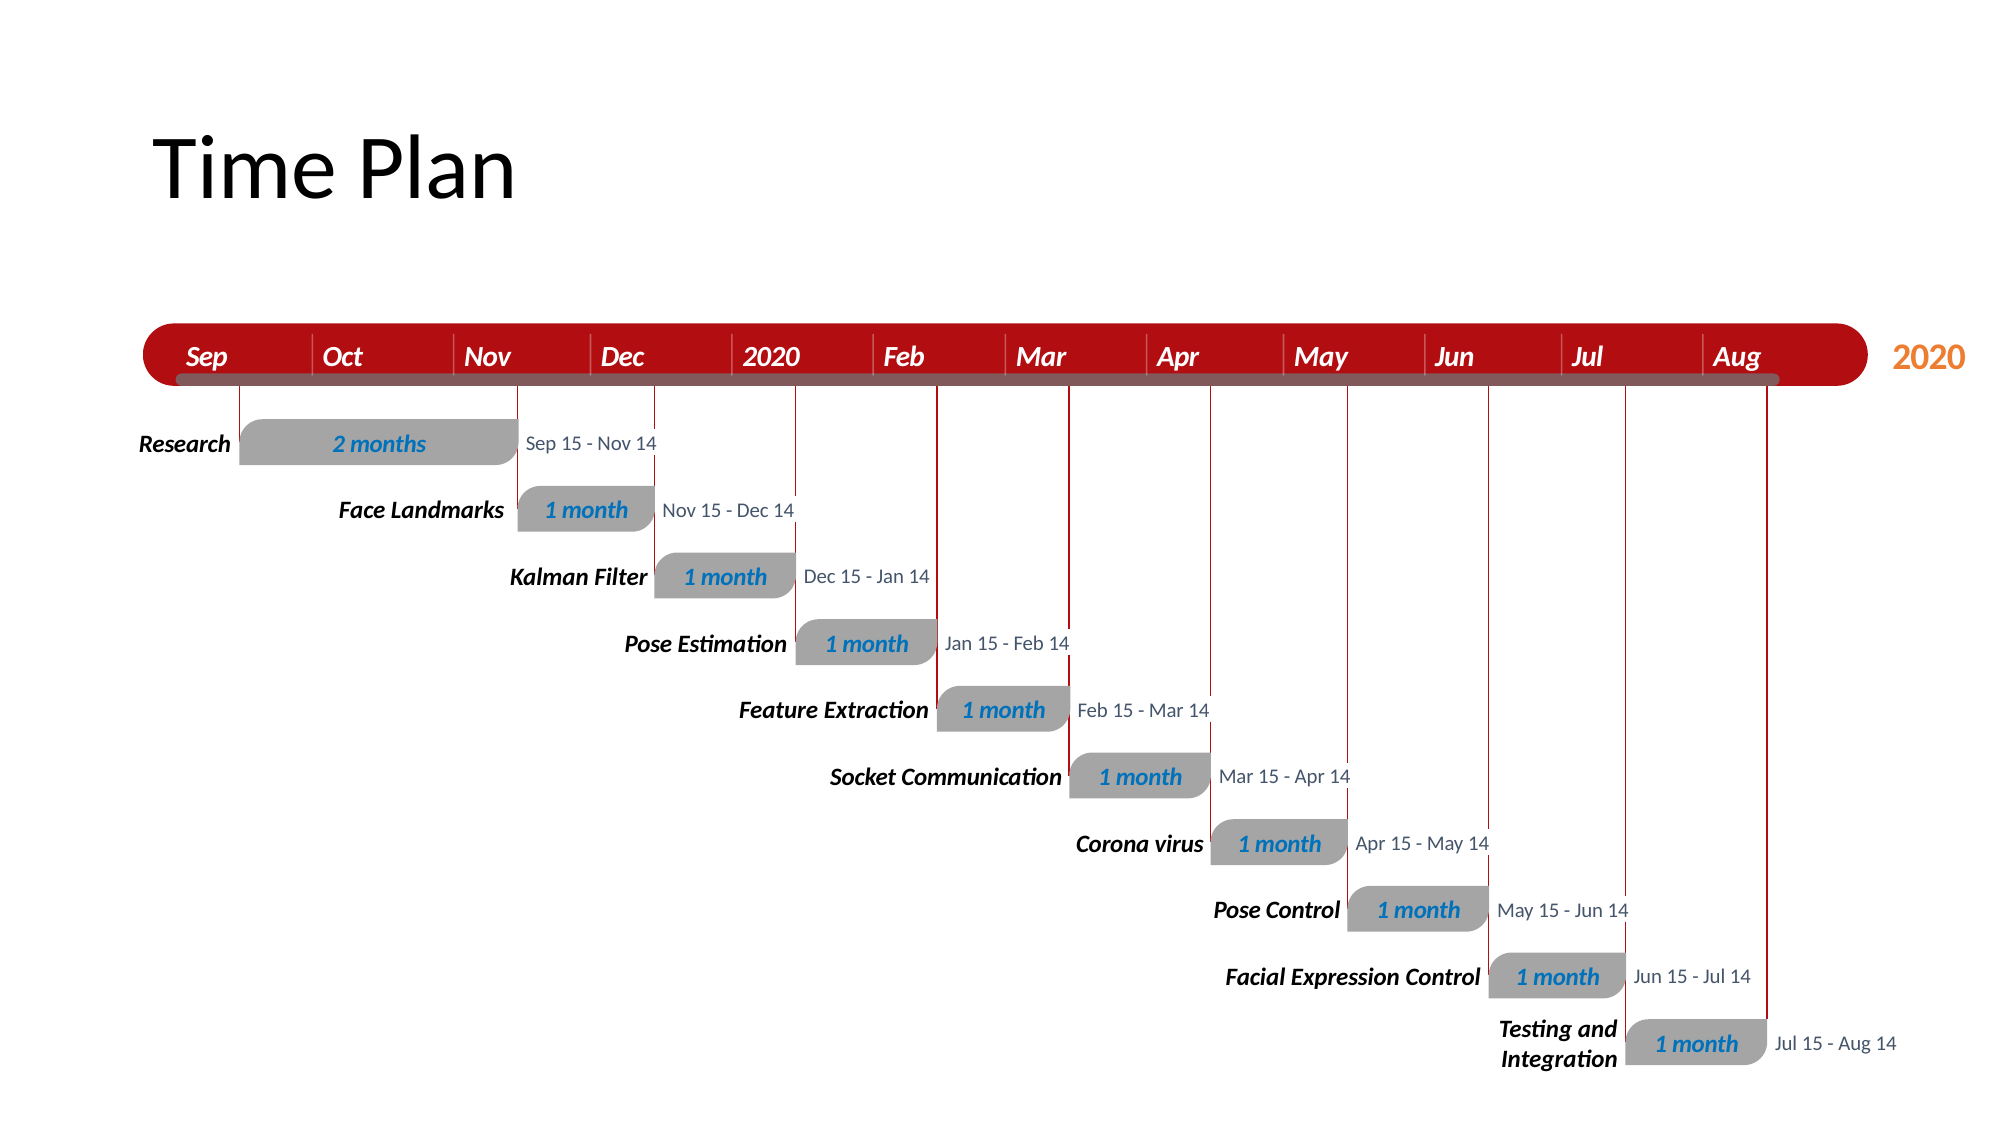

# Time Plan

2020
Sep
Oct
Nov
Dec
2020
Feb
Mar
Apr
May
Jun
Jul
Aug

Research
2 months
Sep 15 - Nov 14

Face Landmarks
1 month
Nov 15 - Dec 14

Kalman Filter
1 month
Dec 15 - Jan 14

Pose Estimation
1 month
Jan 15 - Feb 14

Feature Extraction
1 month
Feb 15 - Mar 14

Socket Communication
1 month
Mar 15 - Apr 14

Corona virus
1 month
Apr 15 - May 14

Pose Control
1 month
May 15 - Jun 14

Facial Expression Control
1 month
Jun 15 - Jul 14

Testing and Integration
1 month
Jul 15 - Aug 14